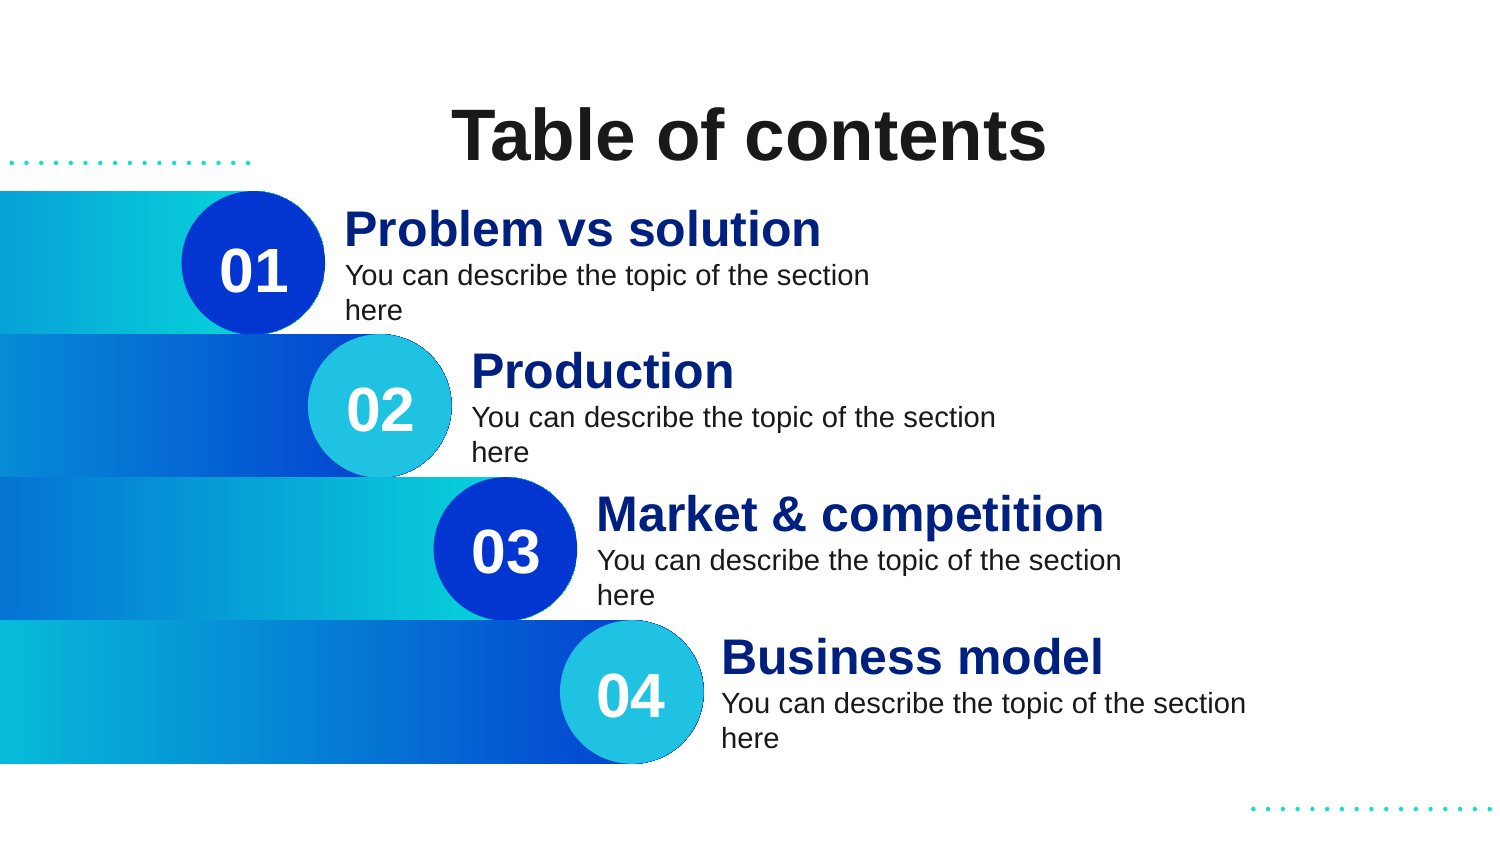

# Table of contents

Problem vs solution
01
You can describe the topic of the section here

Production
02
You can describe the topic of the section here

Market & competition
03
You can describe the topic of the section here

Business model
04
You can describe the topic of the section here